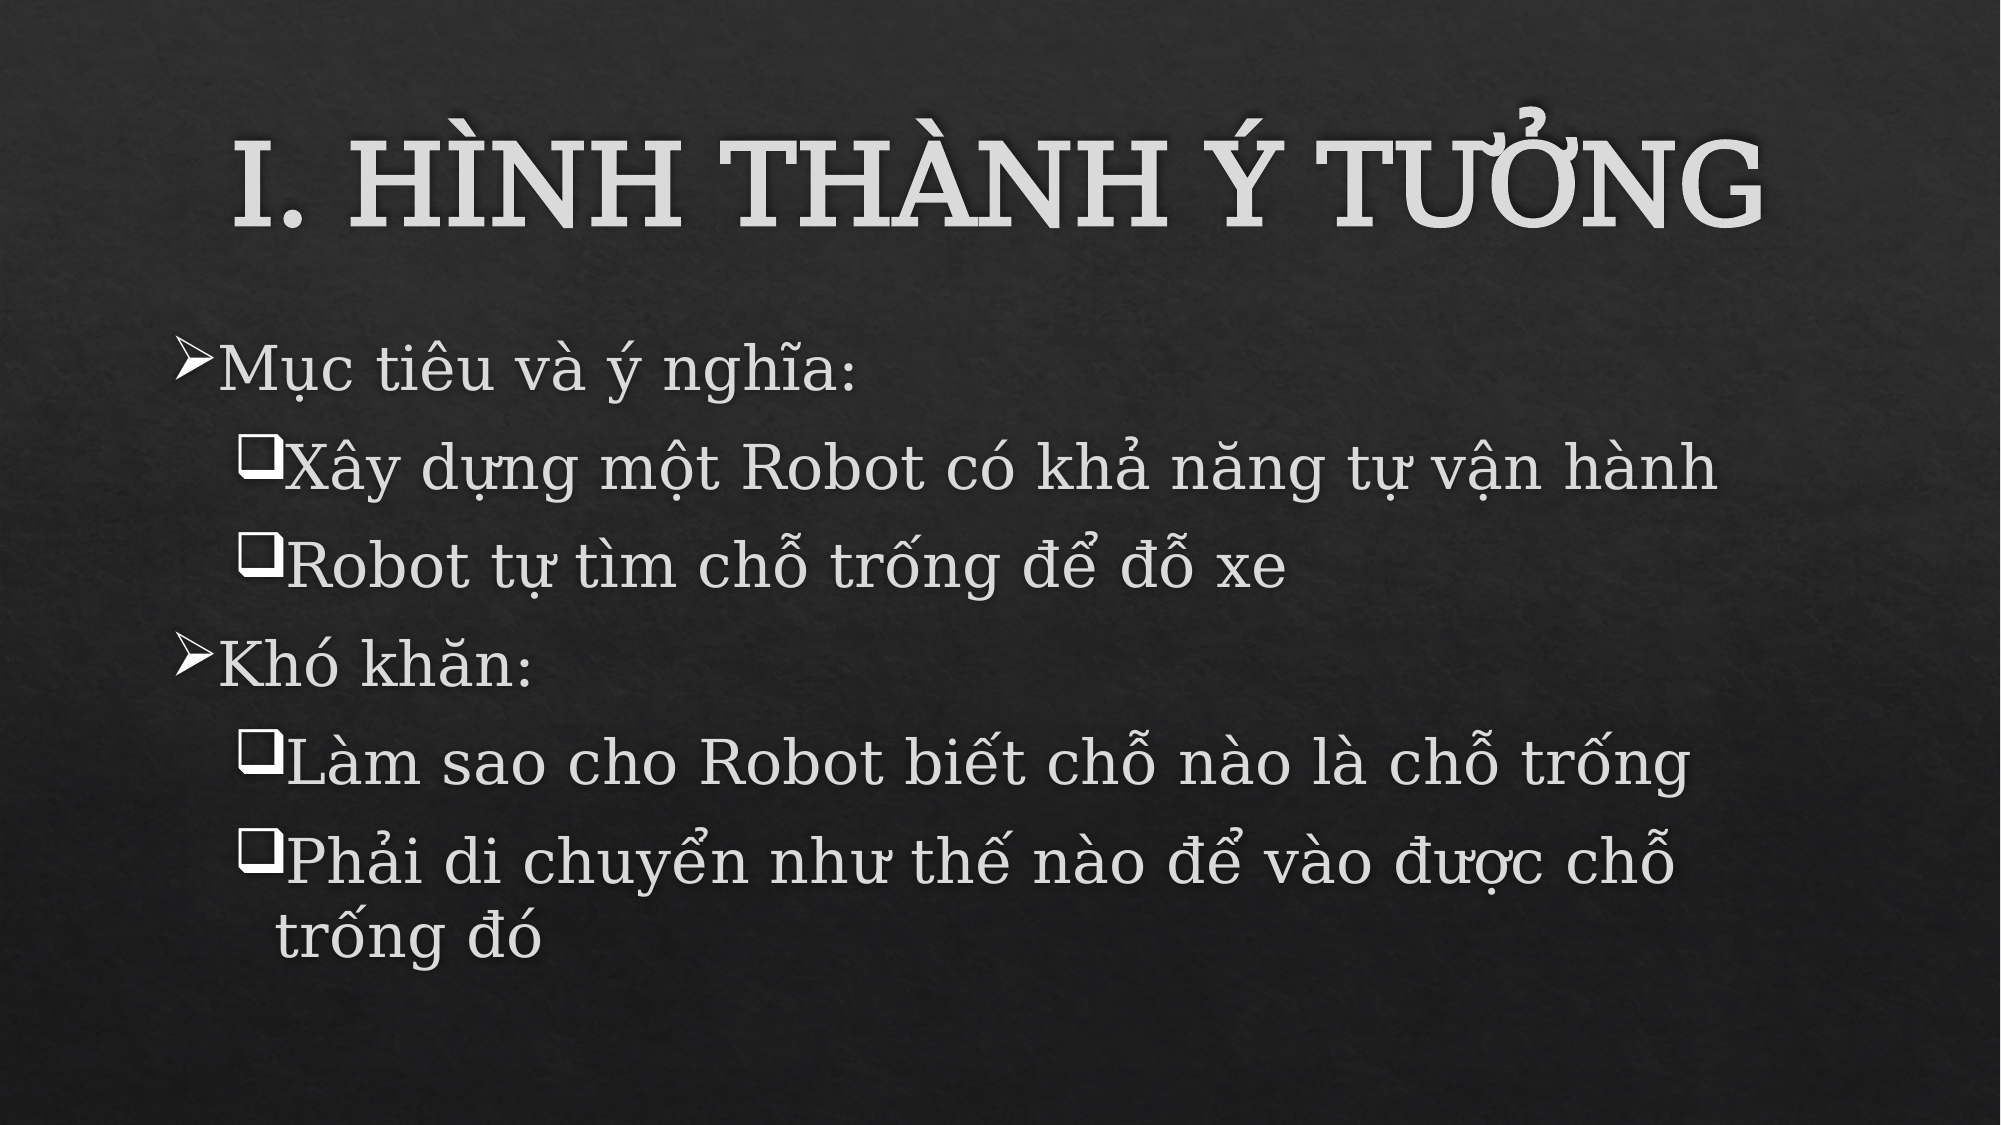

# I. HÌNH THÀNH Ý TƯỞNG
Mục tiêu và ý nghĩa:
Xây dựng một Robot có khả năng tự vận hành
Robot tự tìm chỗ trống để đỗ xe
Khó khăn:
Làm sao cho Robot biết chỗ nào là chỗ trống
Phải di chuyển như thế nào để vào được chỗ trống đó